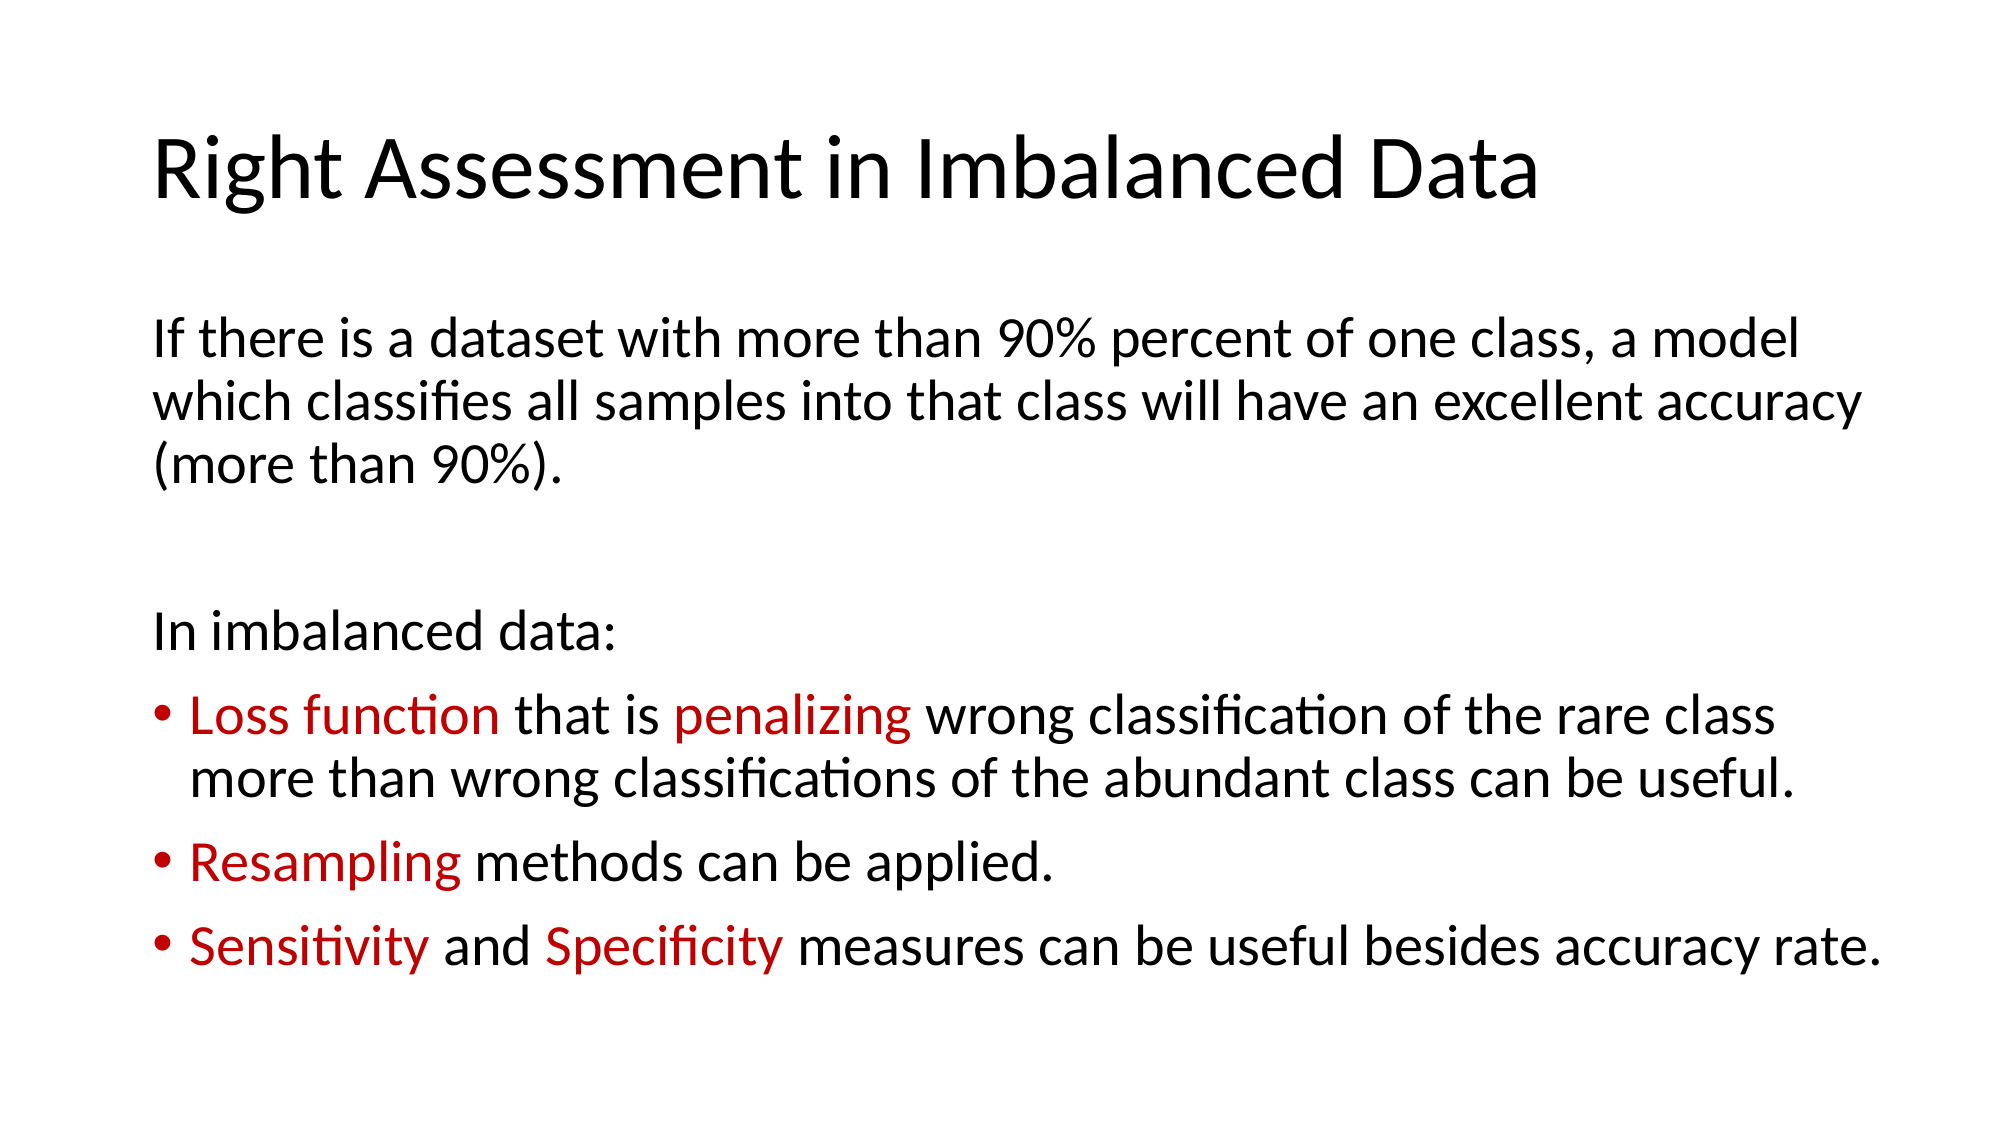

# Right Assessment in Imbalanced Data
If there is a dataset with more than 90% percent of one class, a model which classifies all samples into that class will have an excellent accuracy (more than 90%).

In imbalanced data:
Loss function that is penalizing wrong classification of the rare class more than wrong classifications of the abundant class can be useful.
Resampling methods can be applied.
Sensitivity and Specificity measures can be useful besides accuracy rate.